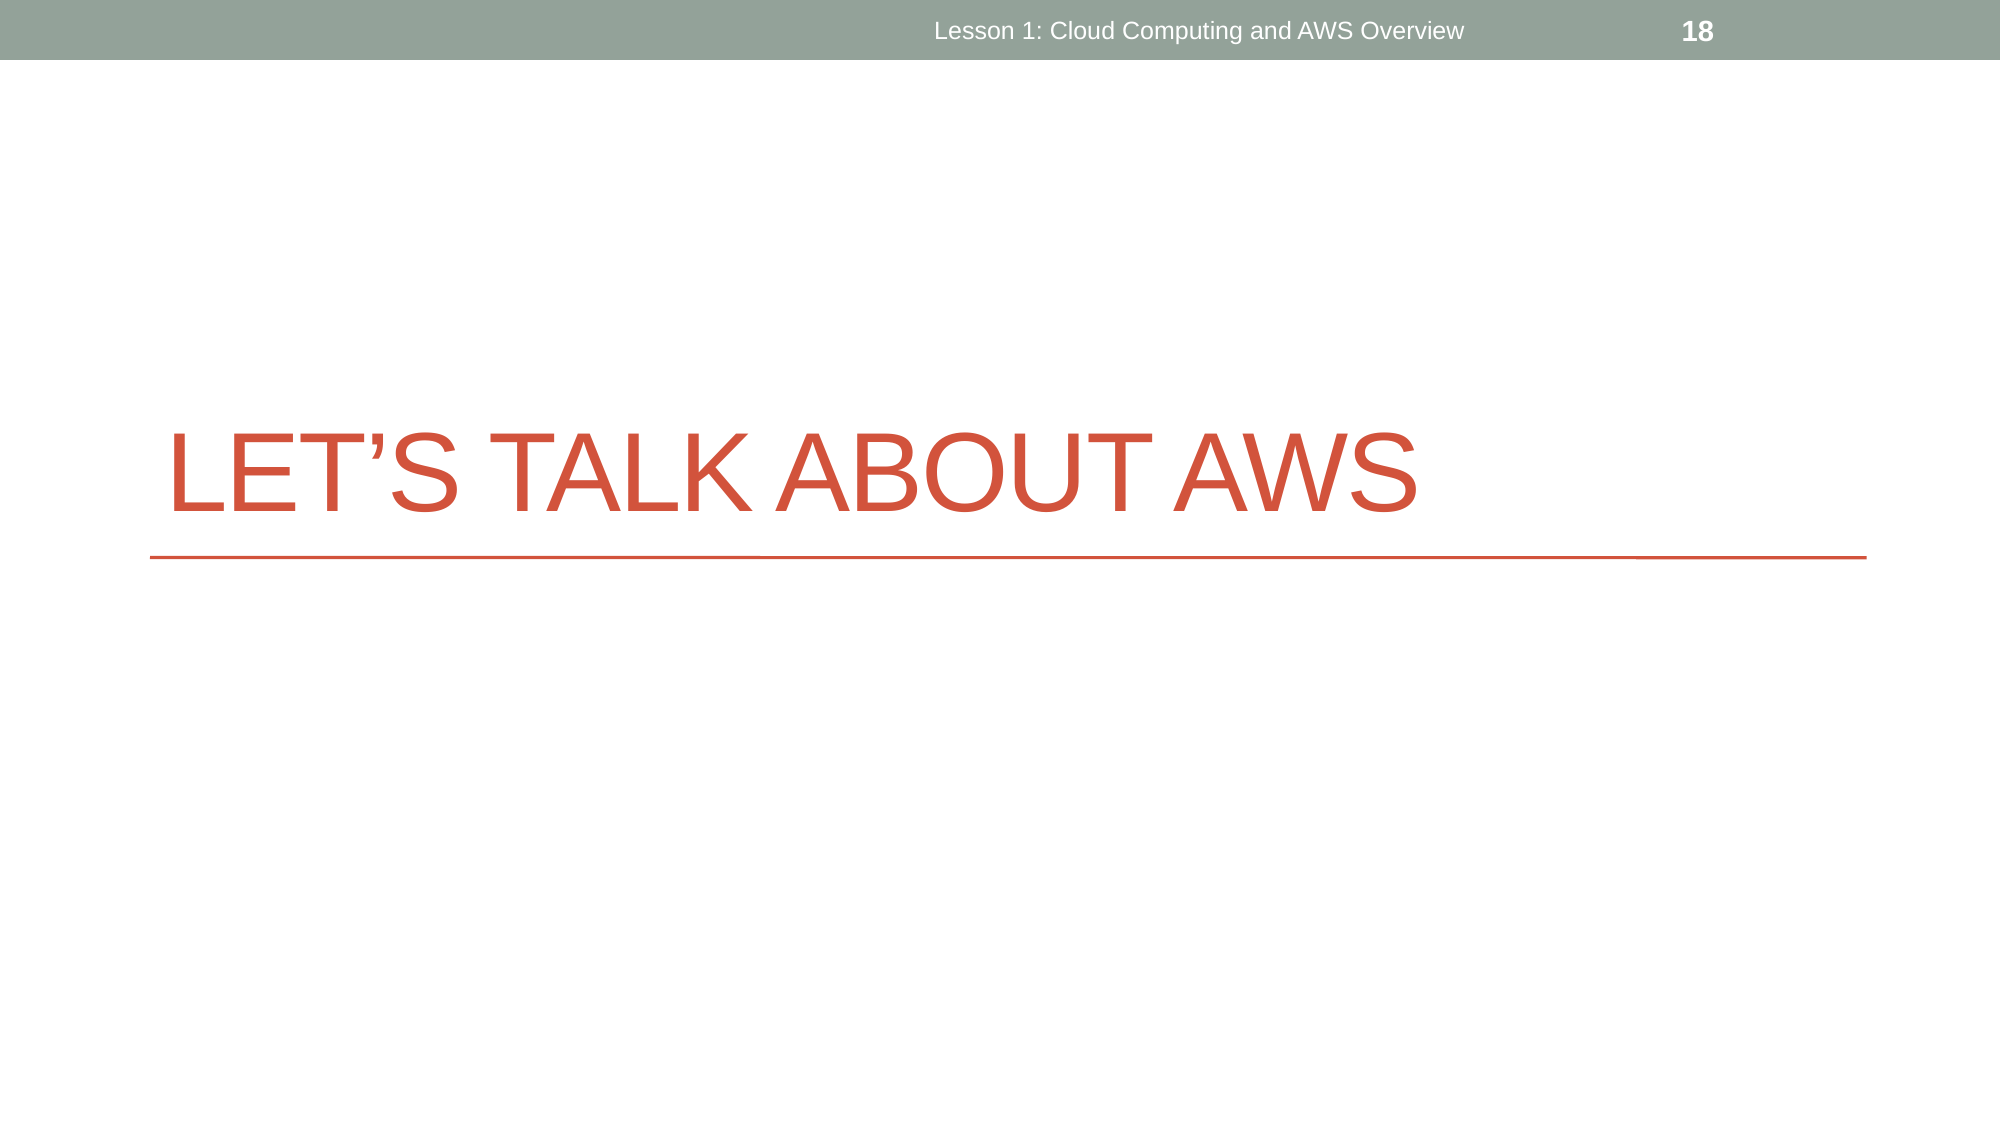

Lesson 1: Cloud Computing and AWS Overview
18
# Let’s talk About AWS